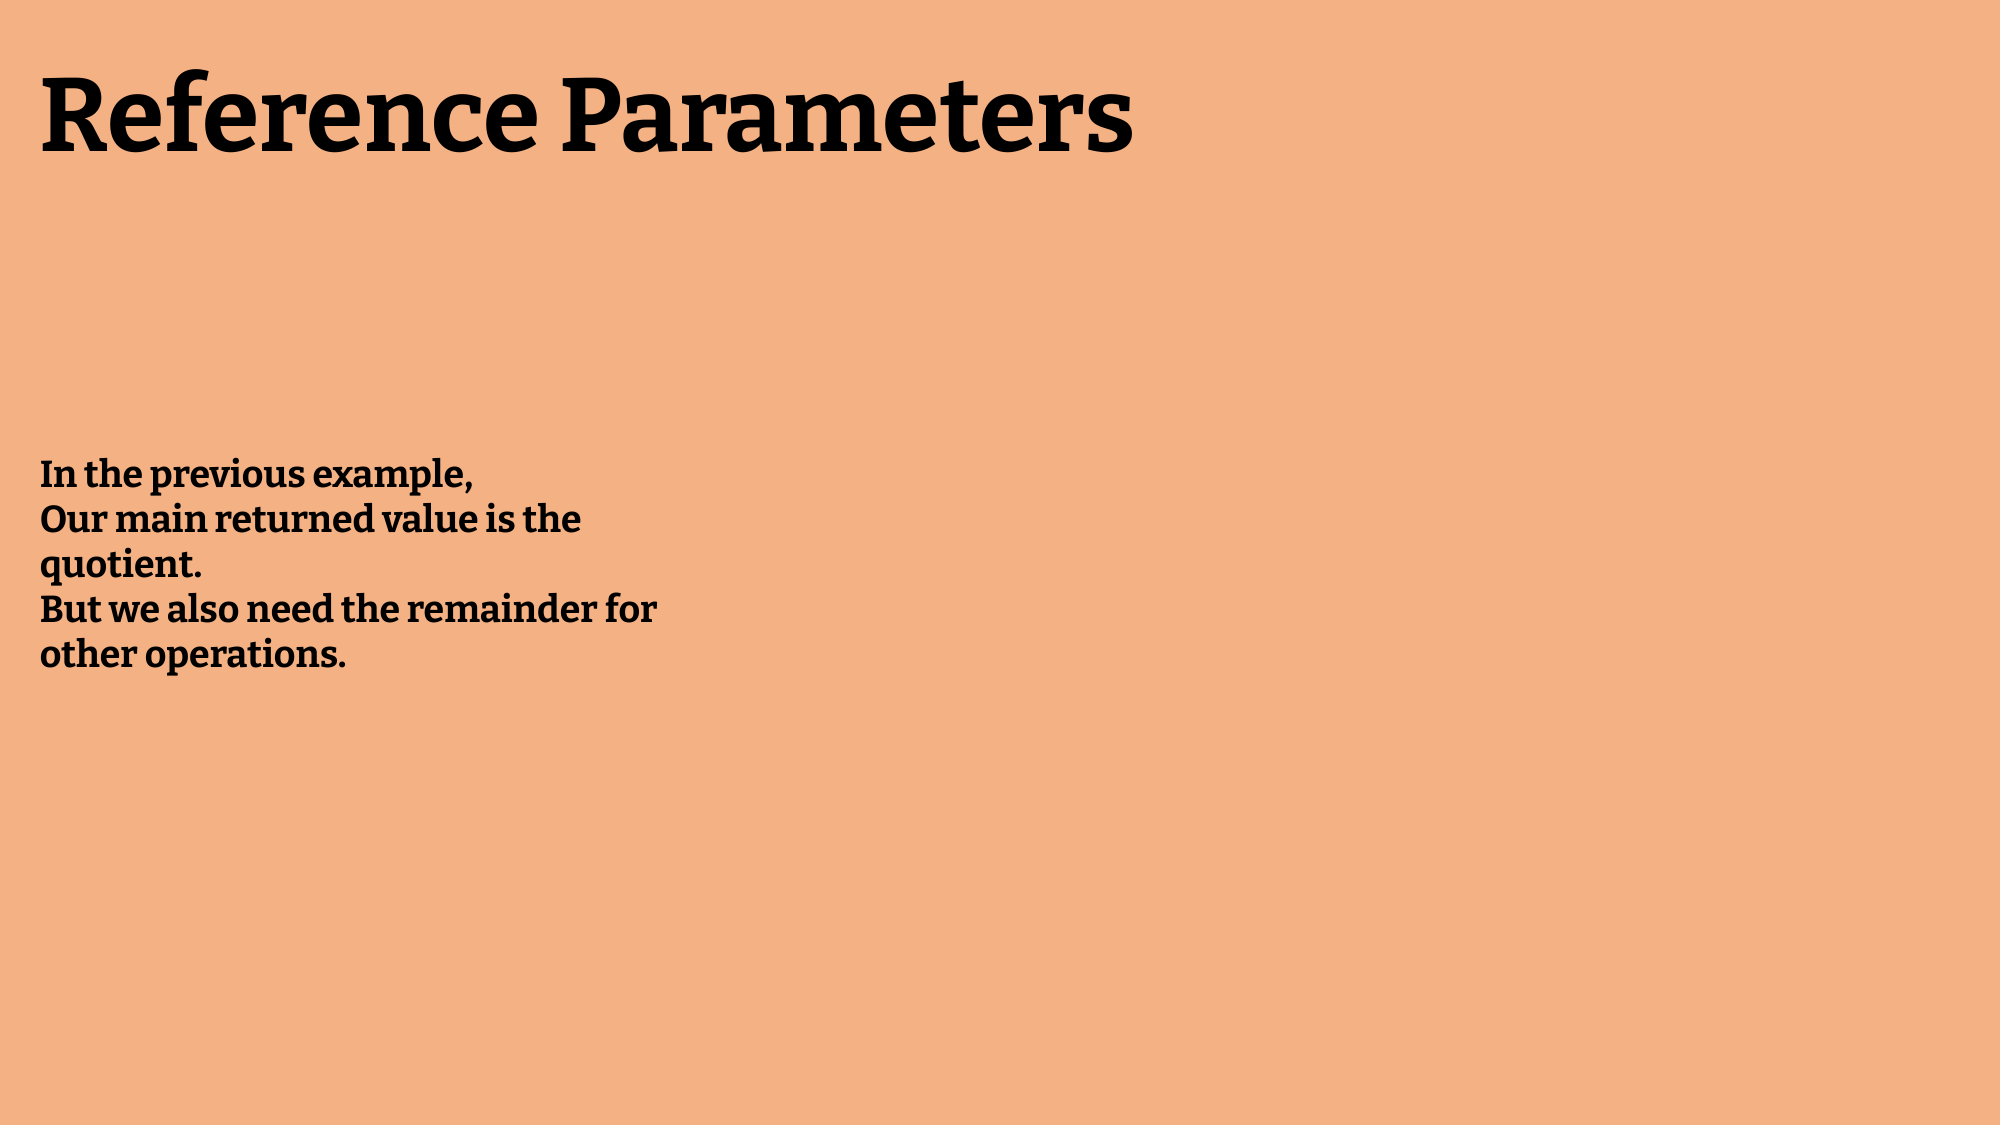

Reference Parameters
In the previous example,
Our main returned value is the quotient.
But we also need the remainder for other operations.